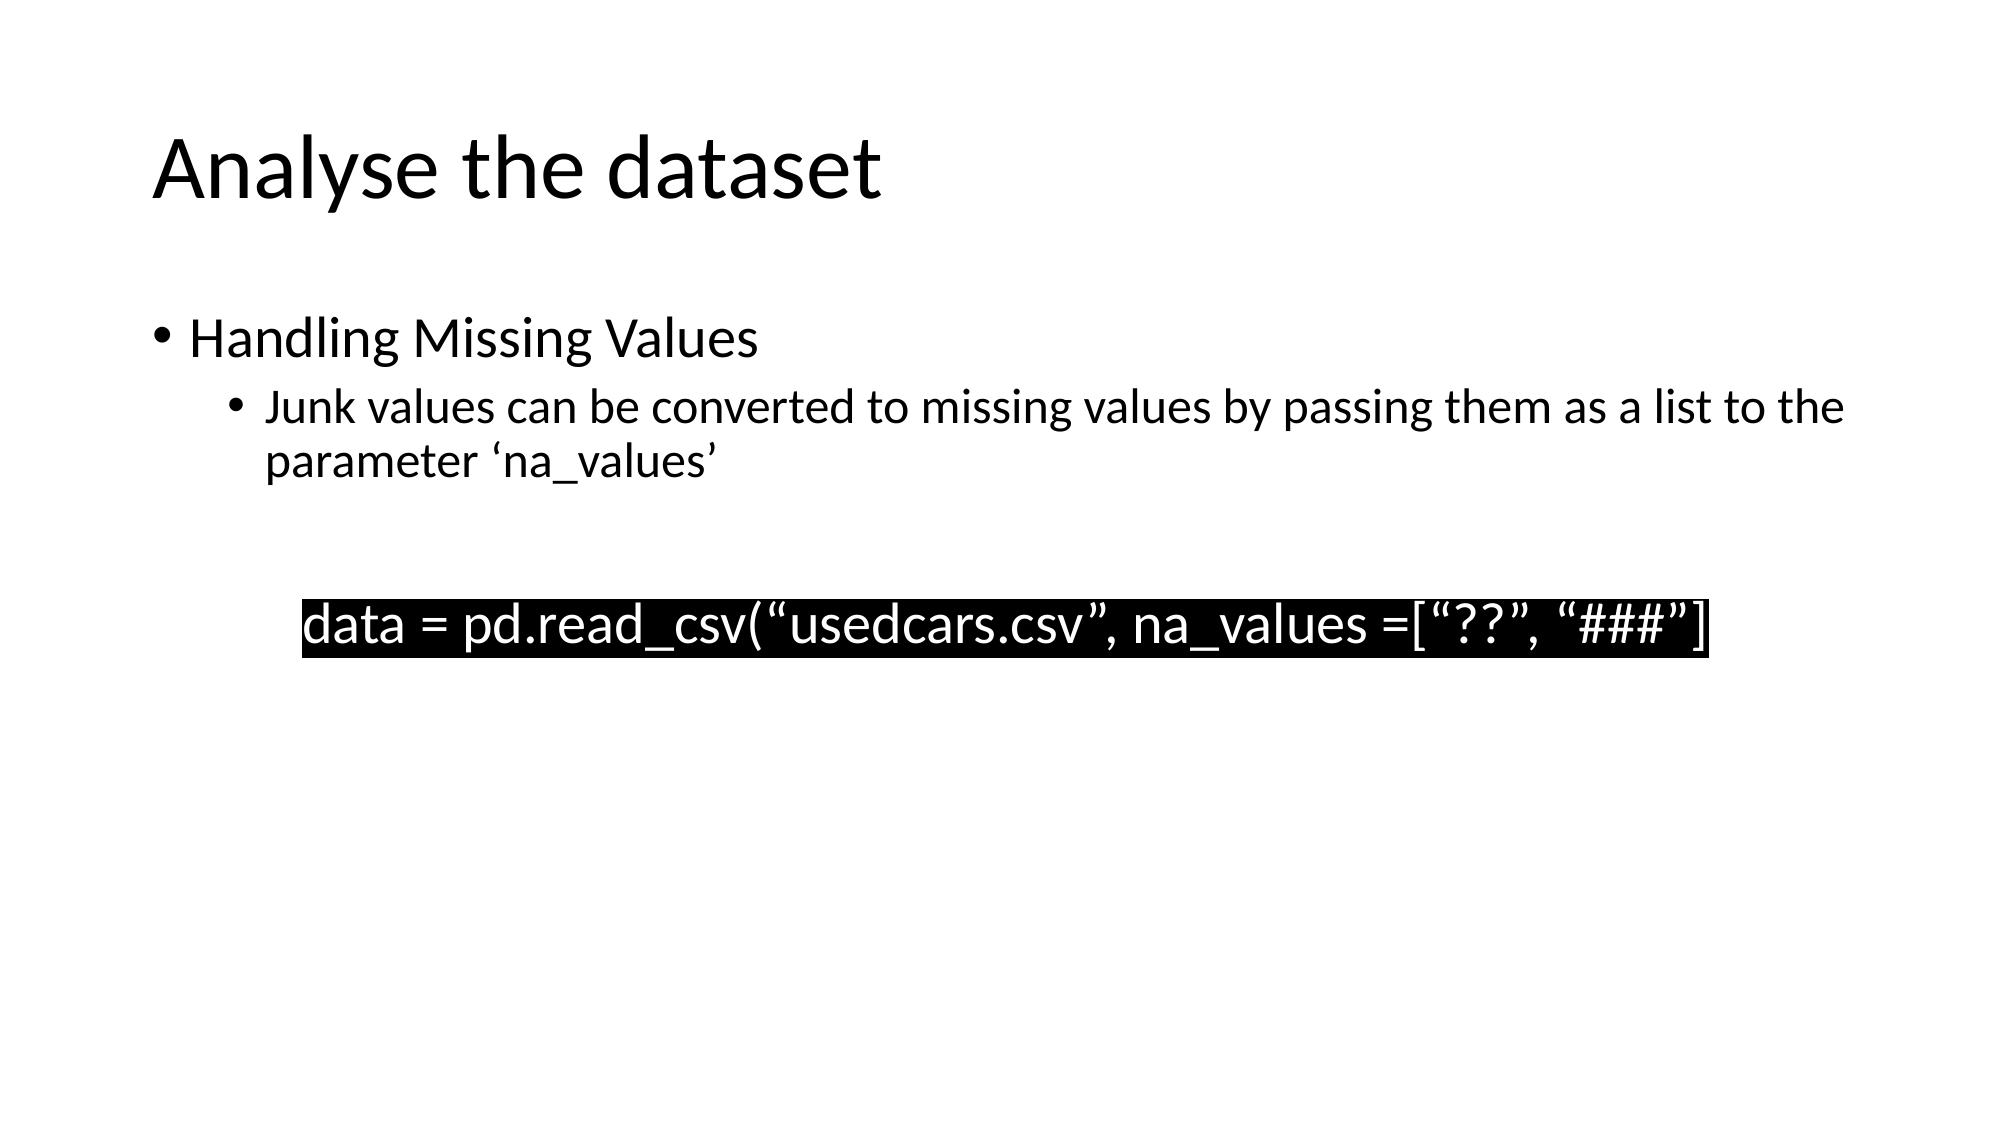

# Analyse the dataset
Handling Missing Values
Junk values can be converted to missing values by passing them as a list to the parameter ‘na_values’

	data = pd.read_csv(“usedcars.csv”, na_values =[“??”, “###”]